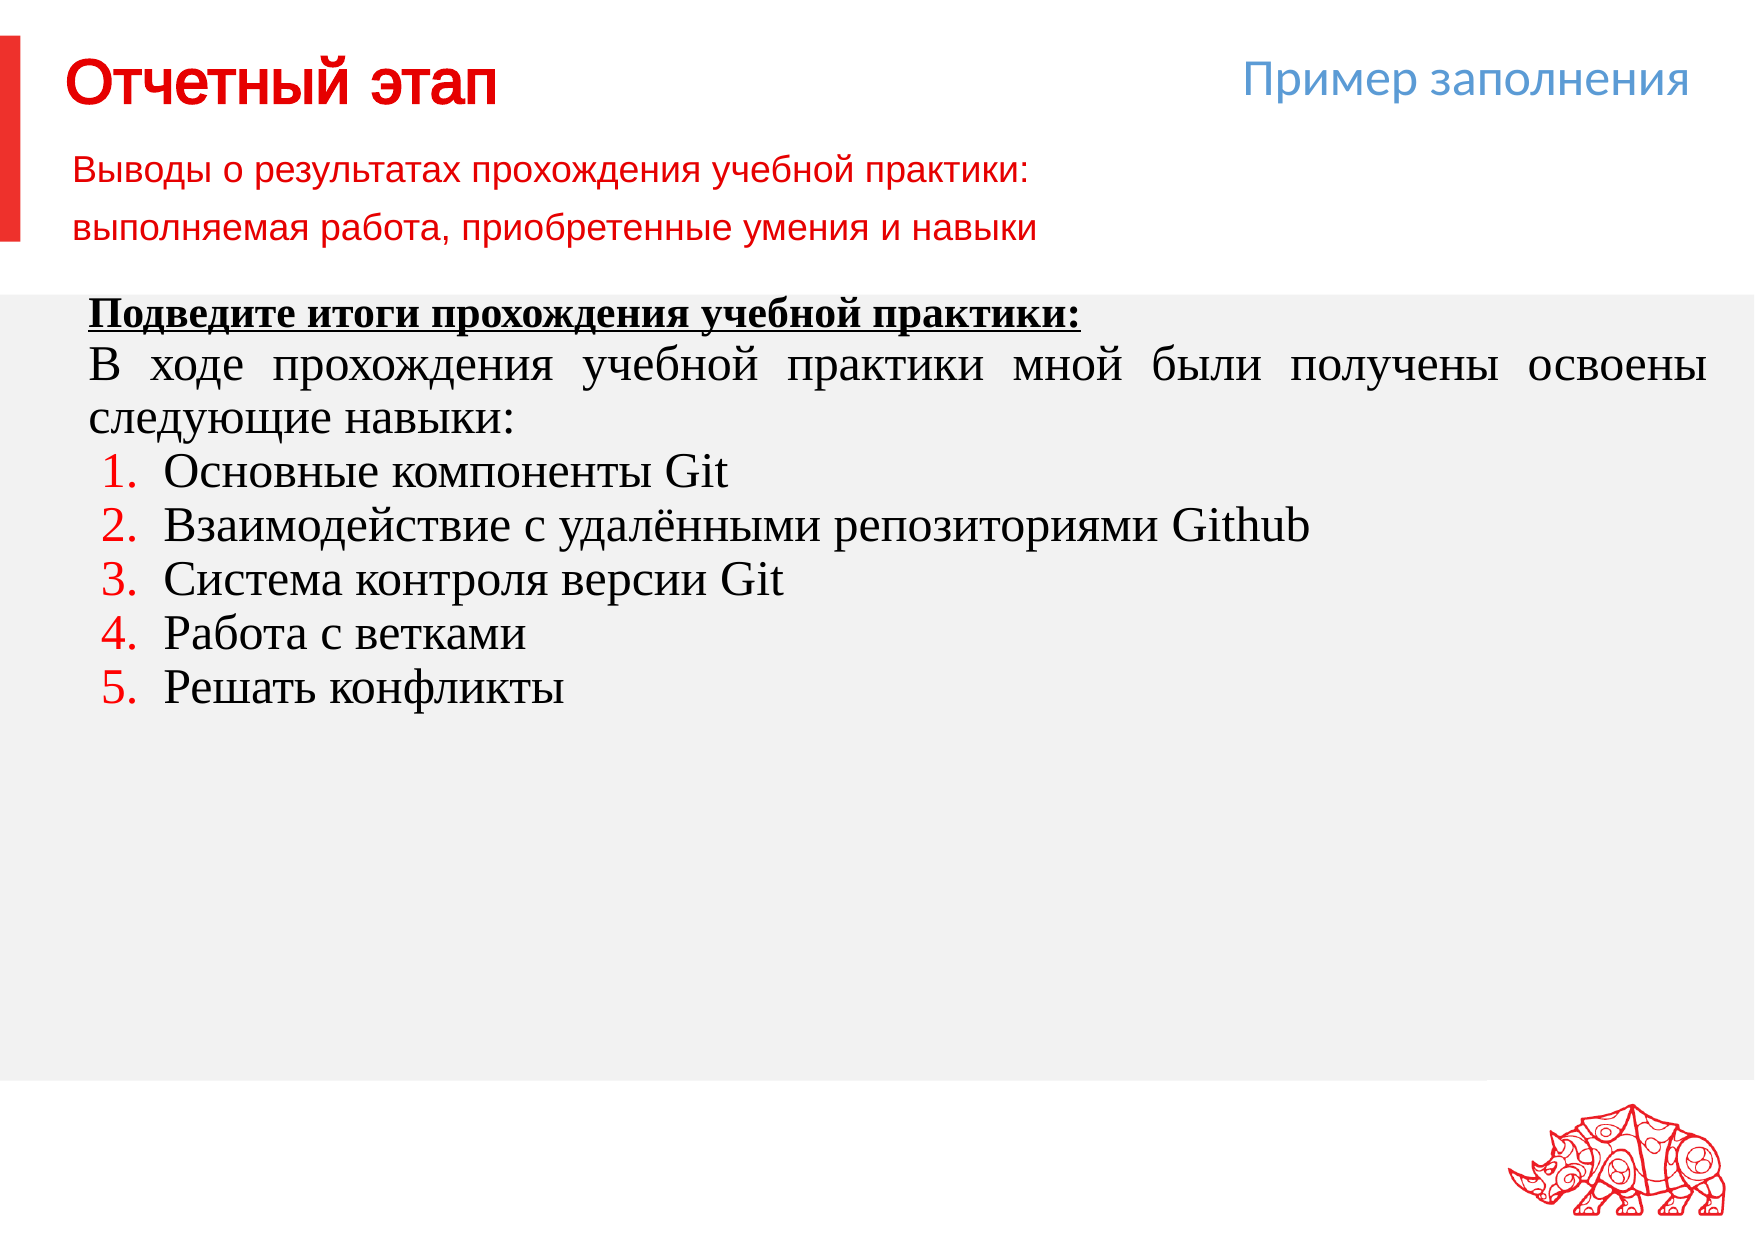

Пример заполнения
# Отчетный этап
Выводы о результатах прохождения учебной практики:
выполняемая работа, приобретенные умения и навыки

Подведите итоги прохождения учебной практики:
В ходе прохождения учебной практики мной были получены освоены следующие навыки:
Основные компоненты Git
Взаимодействие с удалёнными репозиториями Github
Система контроля версии Git
Работа с ветками
Решать конфликты